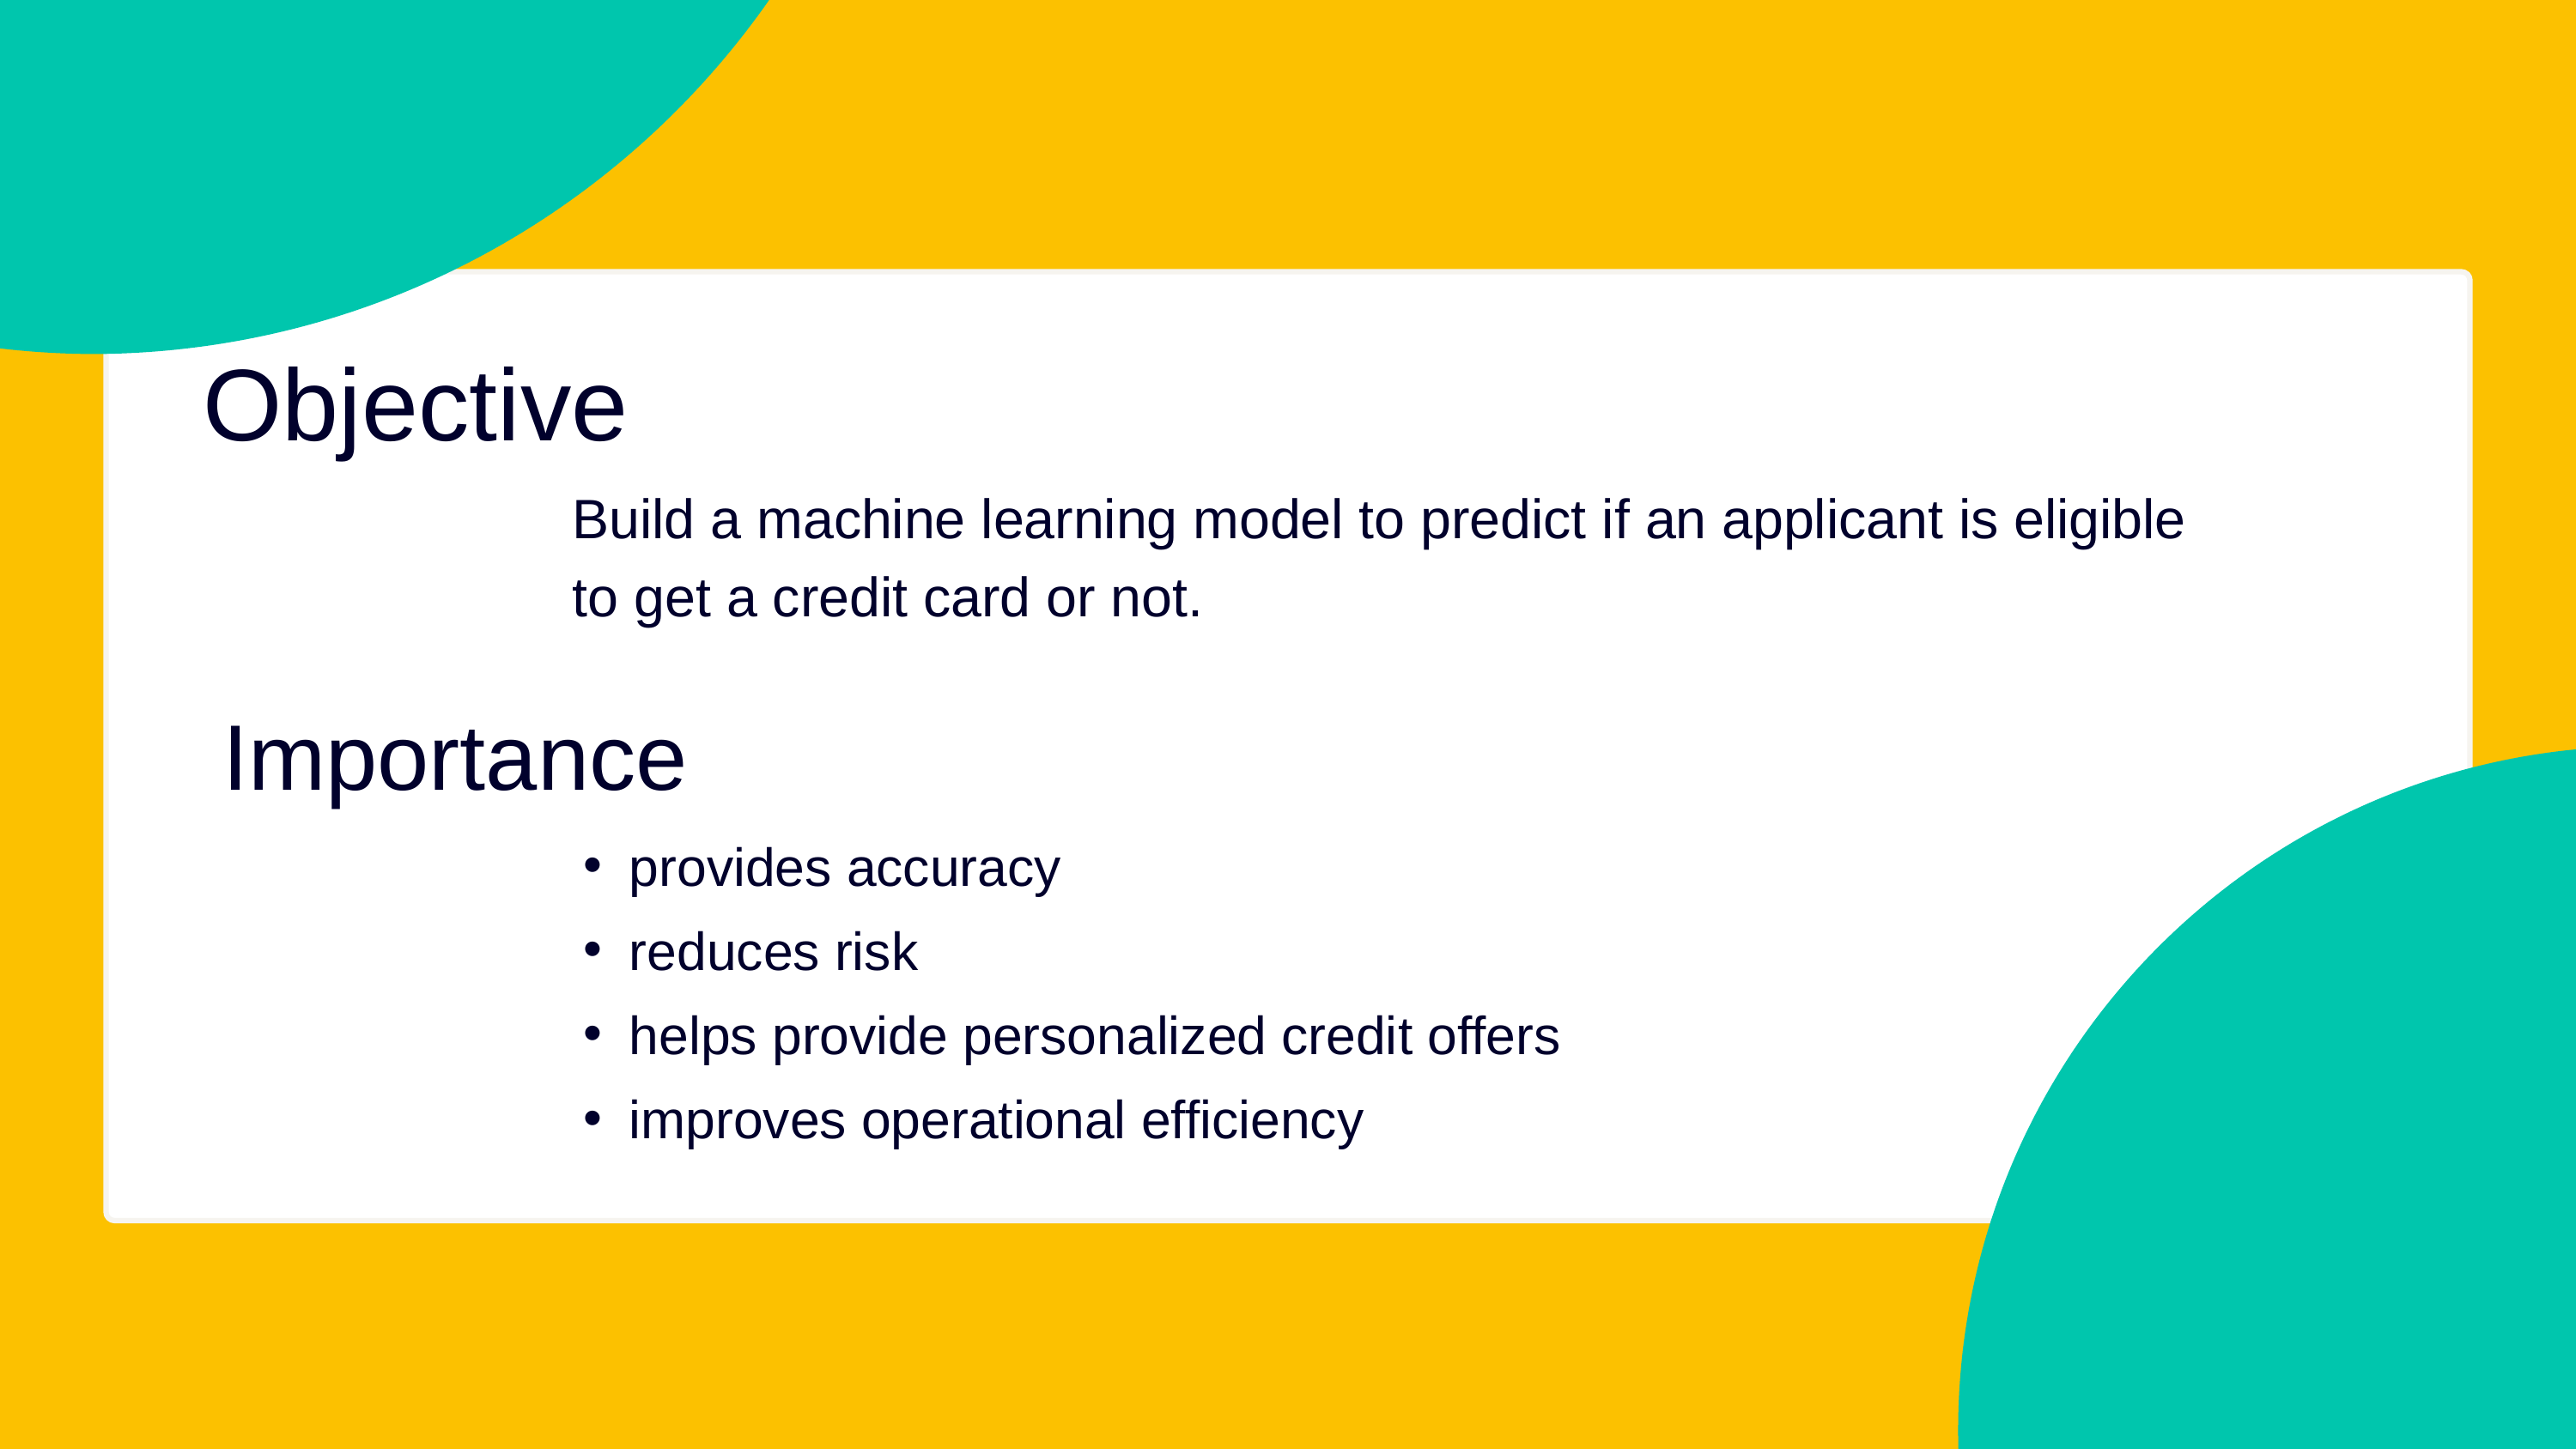

Objective
Build a machine learning model to predict if an applicant is eligible to get a credit card or not.

Importance

provides accuracy
reduces risk
helps provide personalized credit offers
improves operational efficiency